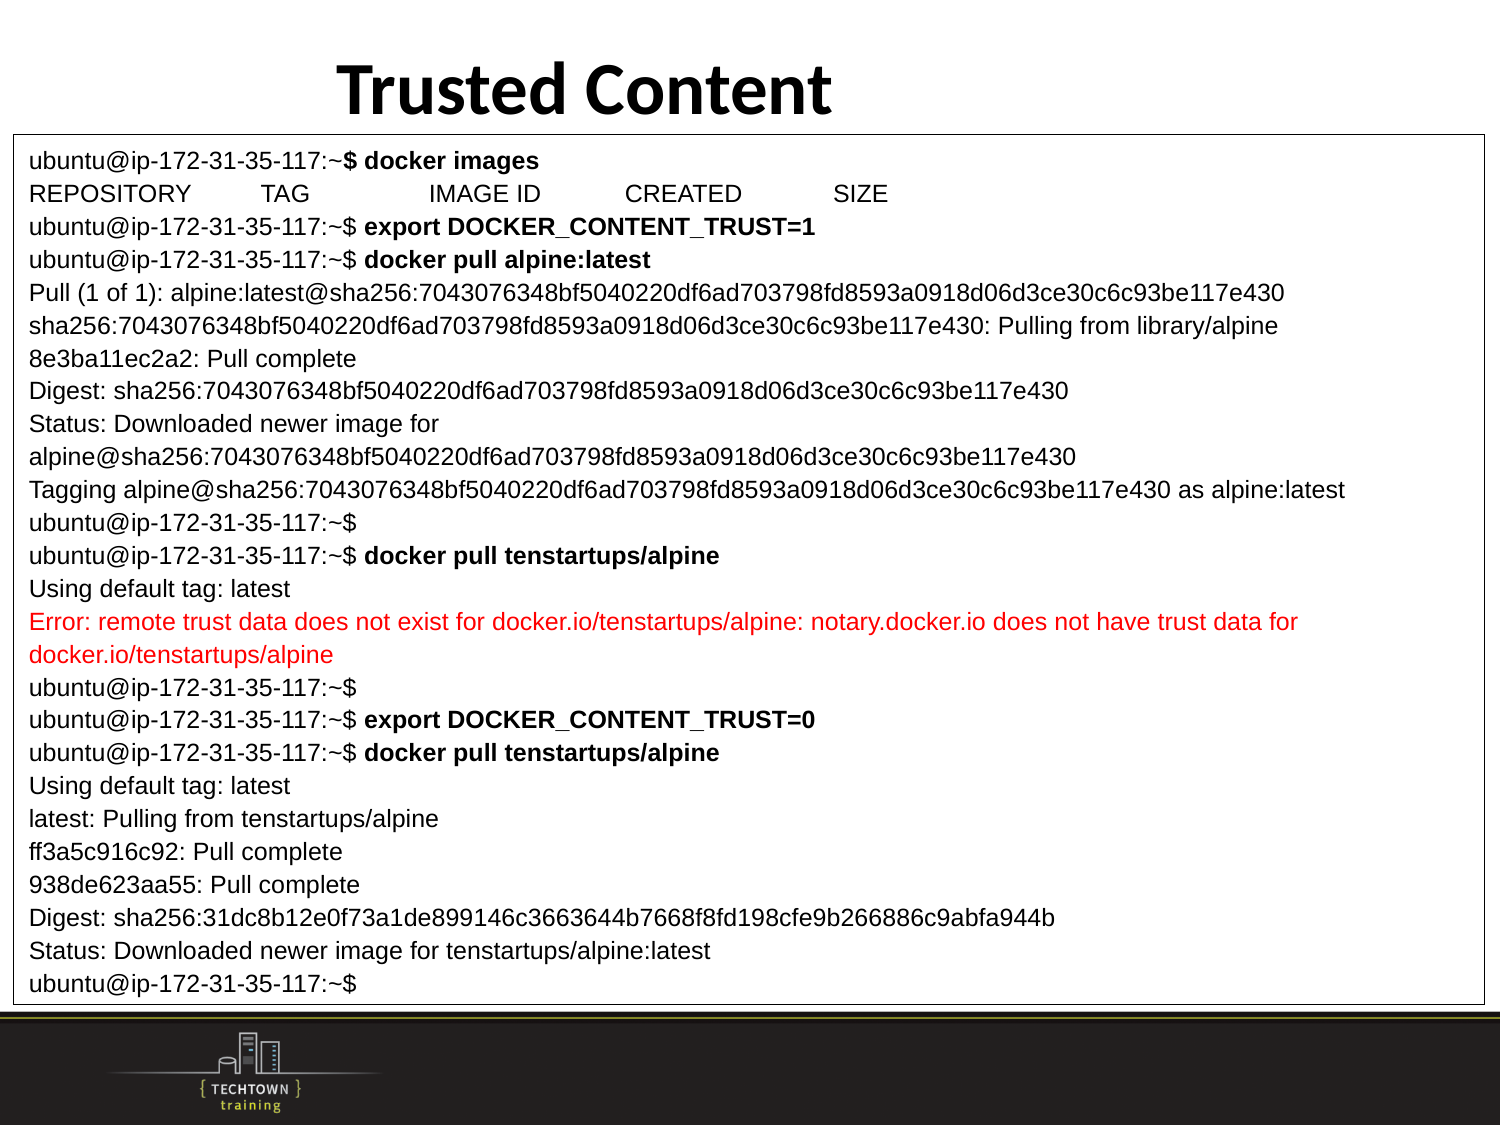

# Trusted Content
ubuntu@ip-172-31-35-117:~$ docker images
REPOSITORY          TAG                 IMAGE ID            CREATED             SIZE
ubuntu@ip-172-31-35-117:~$ export DOCKER_CONTENT_TRUST=1
ubuntu@ip-172-31-35-117:~$ docker pull alpine:latest
Pull (1 of 1): alpine:latest@sha256:7043076348bf5040220df6ad703798fd8593a0918d06d3ce30c6c93be117e430
sha256:7043076348bf5040220df6ad703798fd8593a0918d06d3ce30c6c93be117e430: Pulling from library/alpine
8e3ba11ec2a2: Pull complete
Digest: sha256:7043076348bf5040220df6ad703798fd8593a0918d06d3ce30c6c93be117e430
Status: Downloaded newer image for alpine@sha256:7043076348bf5040220df6ad703798fd8593a0918d06d3ce30c6c93be117e430
Tagging alpine@sha256:7043076348bf5040220df6ad703798fd8593a0918d06d3ce30c6c93be117e430 as alpine:latest
ubuntu@ip-172-31-35-117:~$
ubuntu@ip-172-31-35-117:~$ docker pull tenstartups/alpine
Using default tag: latest
Error: remote trust data does not exist for docker.io/tenstartups/alpine: notary.docker.io does not have trust data for docker.io/tenstartups/alpine
ubuntu@ip-172-31-35-117:~$
ubuntu@ip-172-31-35-117:~$ export DOCKER_CONTENT_TRUST=0
ubuntu@ip-172-31-35-117:~$ docker pull tenstartups/alpine
Using default tag: latest
latest: Pulling from tenstartups/alpine
ff3a5c916c92: Pull complete
938de623aa55: Pull complete
Digest: sha256:31dc8b12e0f73a1de899146c3663644b7668f8fd198cfe9b266886c9abfa944b
Status: Downloaded newer image for tenstartups/alpine:latest
ubuntu@ip-172-31-35-117:~$